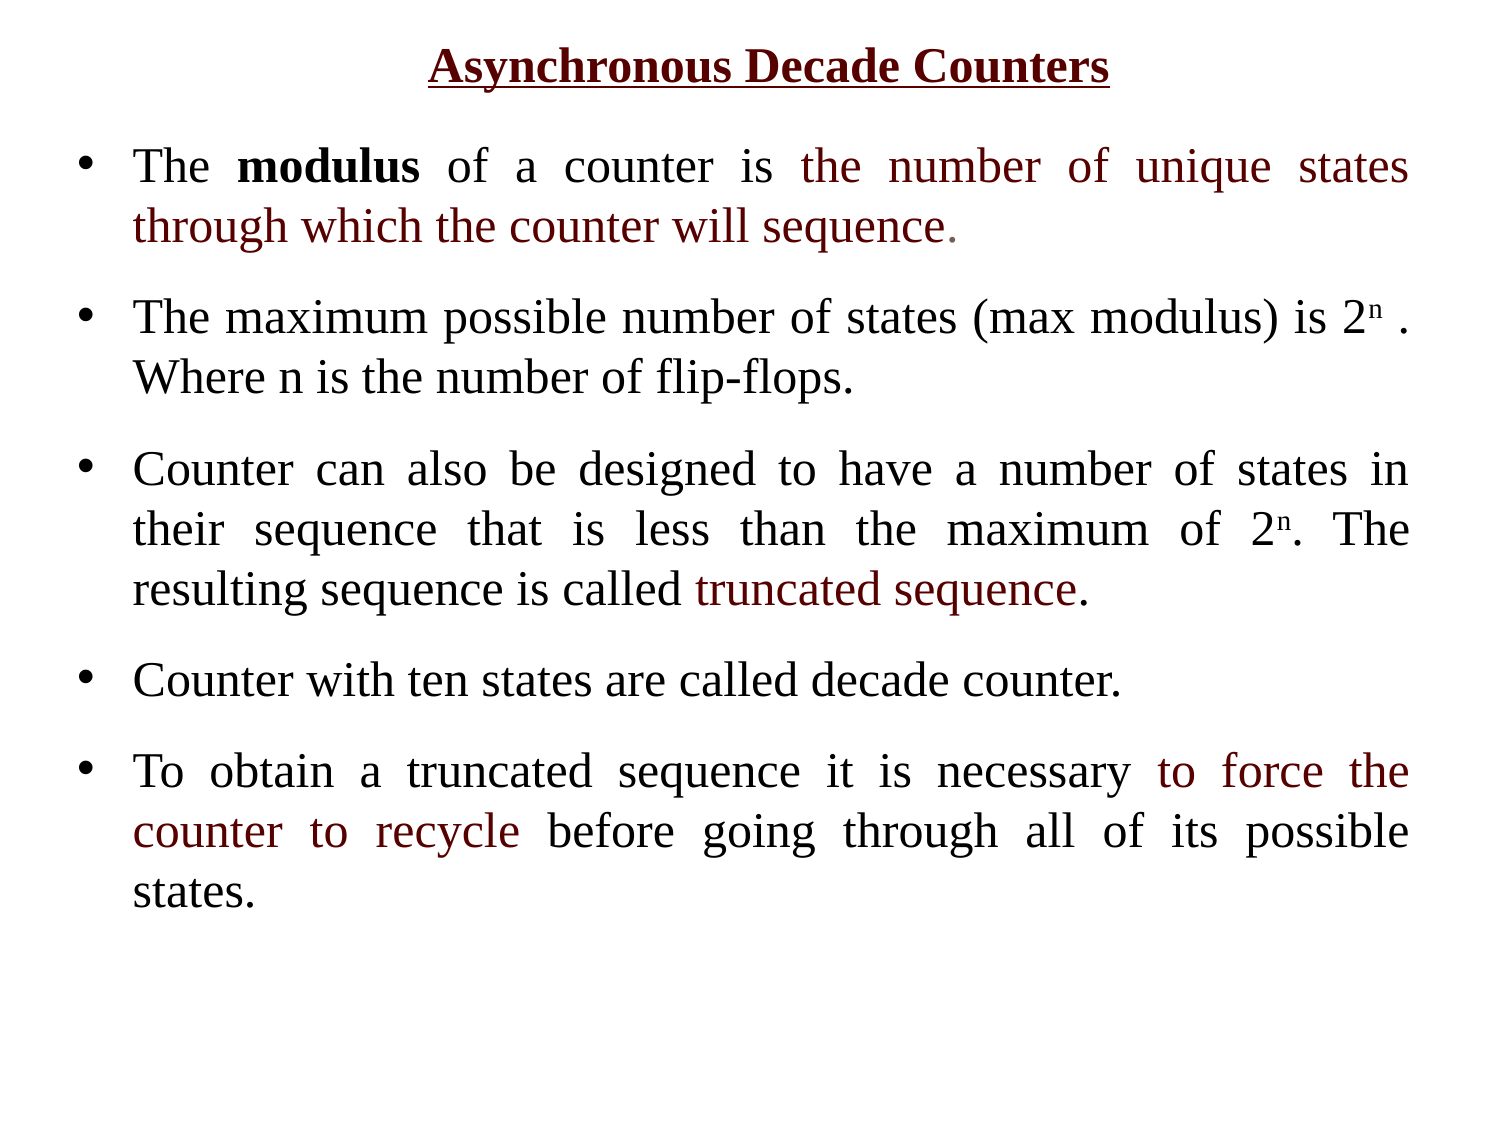

Asynchronous Decade Counters
The modulus of a counter is the number of unique states through which the counter will sequence.
The maximum possible number of states (max modulus) is 2n . Where n is the number of flip-flops.
Counter can also be designed to have a number of states in their sequence that is less than the maximum of 2n. The resulting sequence is called truncated sequence.
Counter with ten states are called decade counter.
To obtain a truncated sequence it is necessary to force the counter to recycle before going through all of its possible states.
12